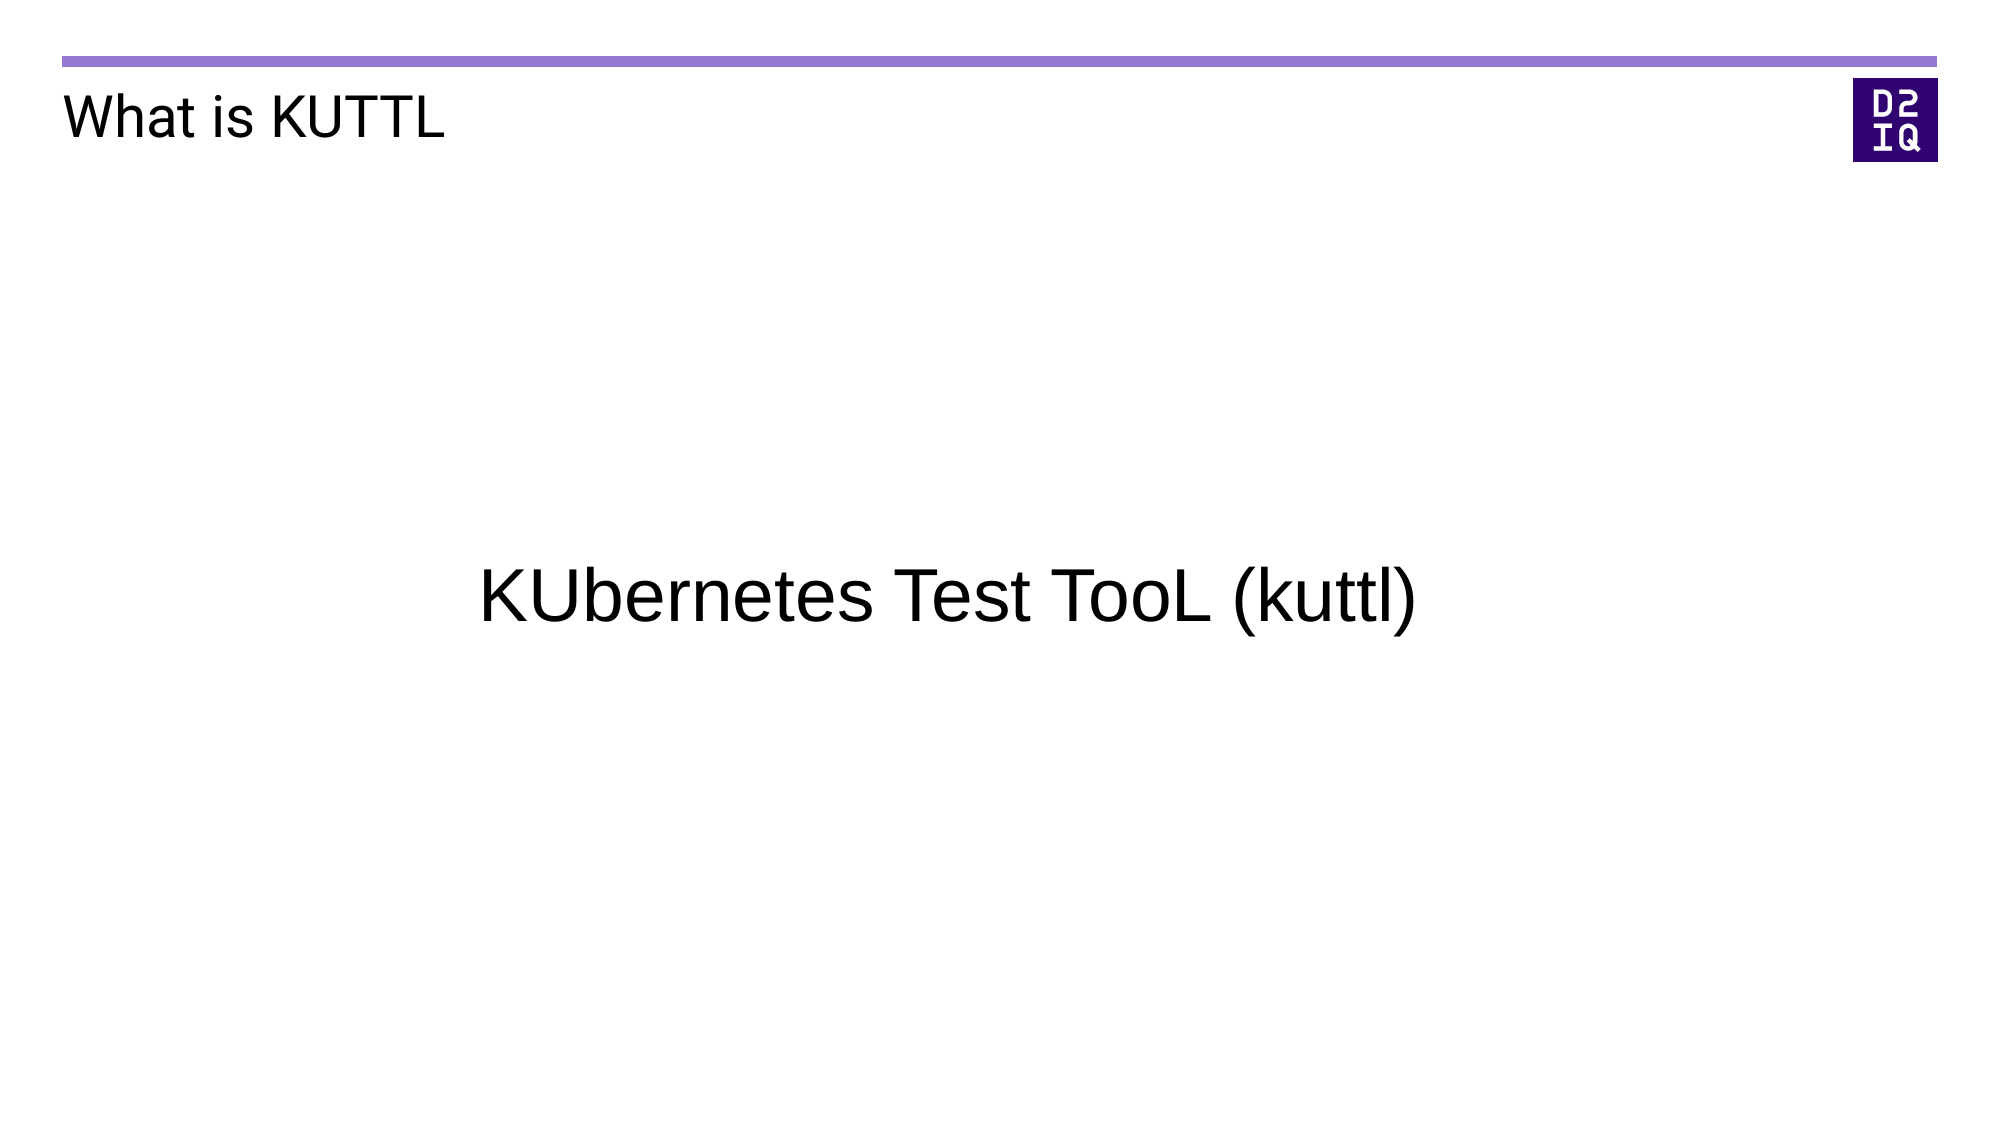

# What is KUTTL

KUbernetes Test TooL (kuttl)